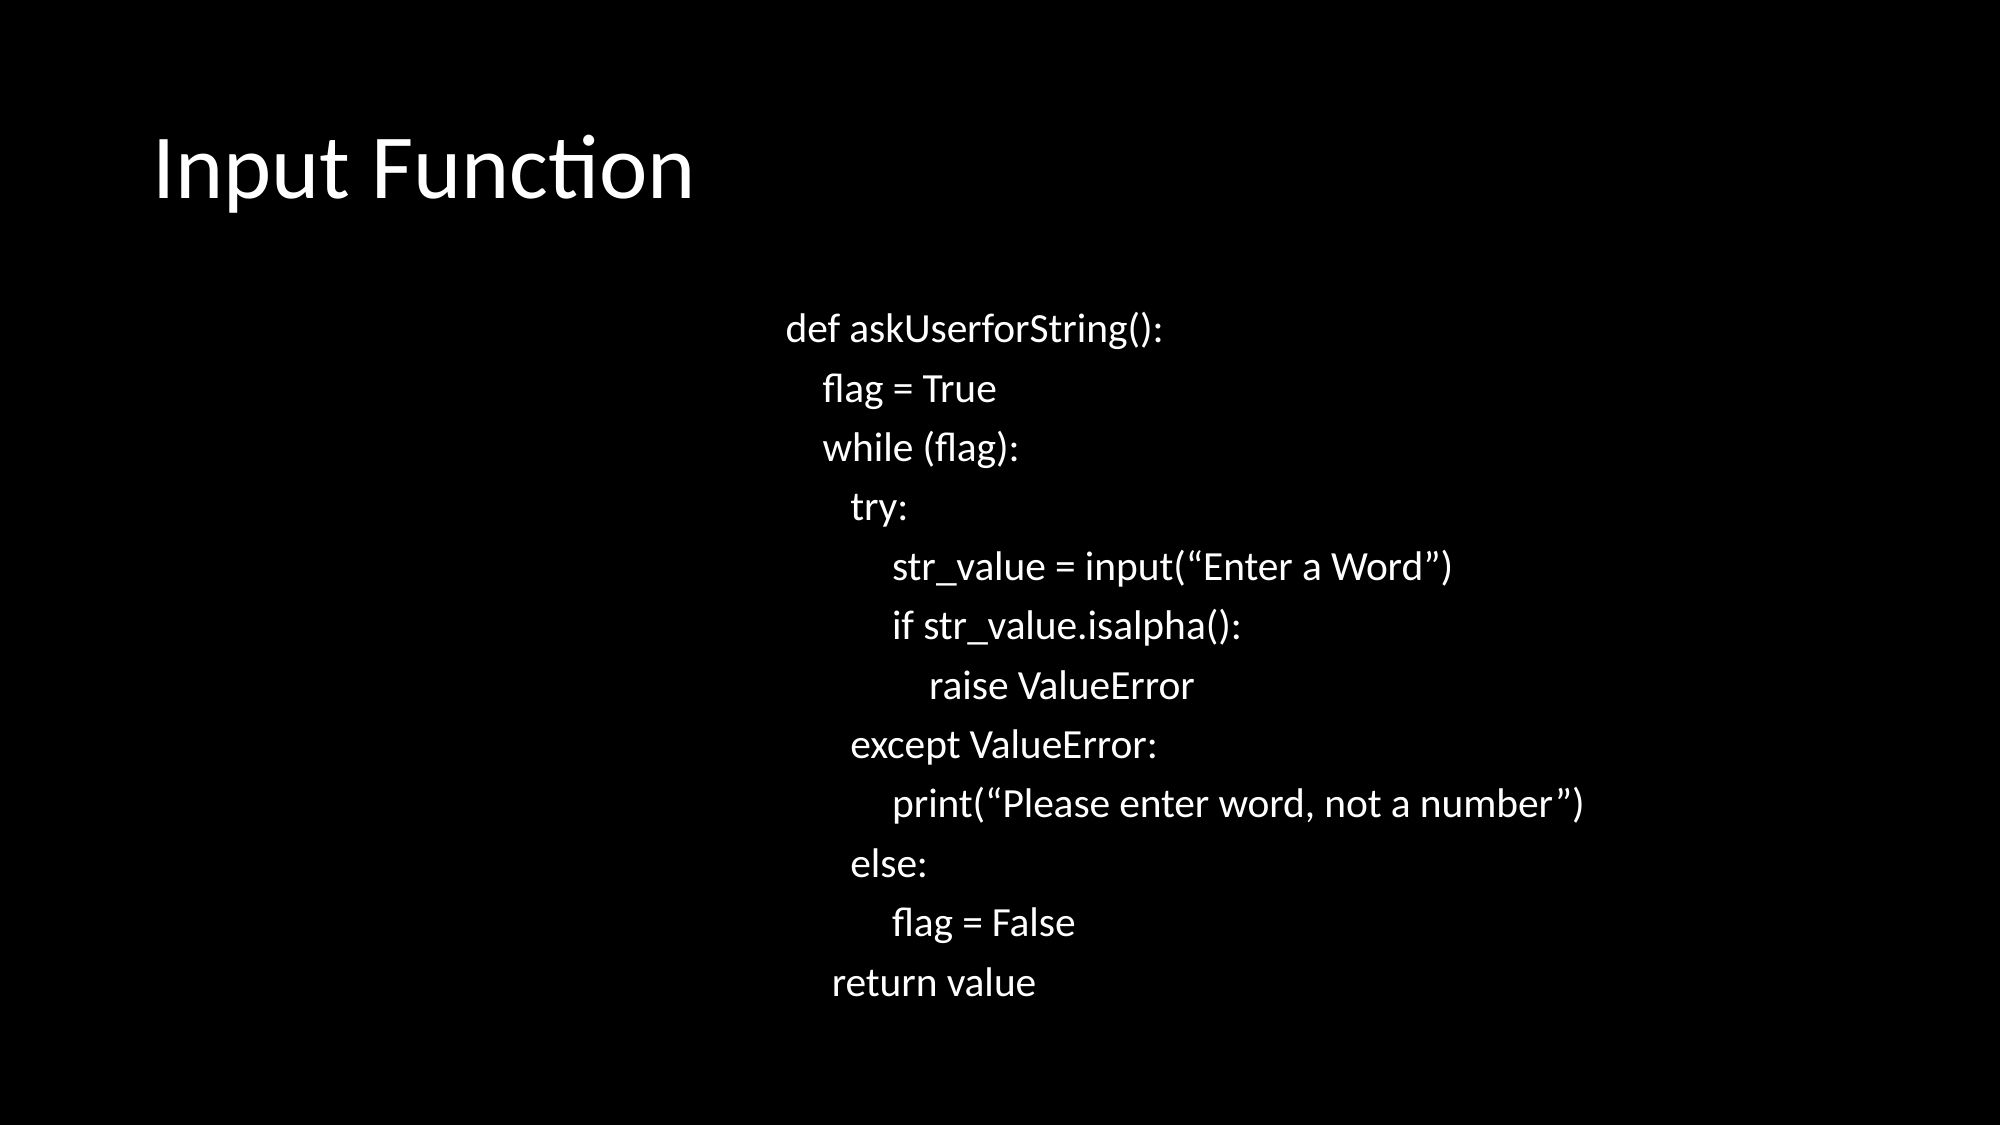

# Input Function

def askUserforString():
    flag = True
    while (flag):
       try:
	str_value = input(“Enter a Word”)
	if str_value.isalpha():
	    raise ValueError
       except ValueError:
	print(“Please enter word, not a number”)
       else:
	flag = False
     return value